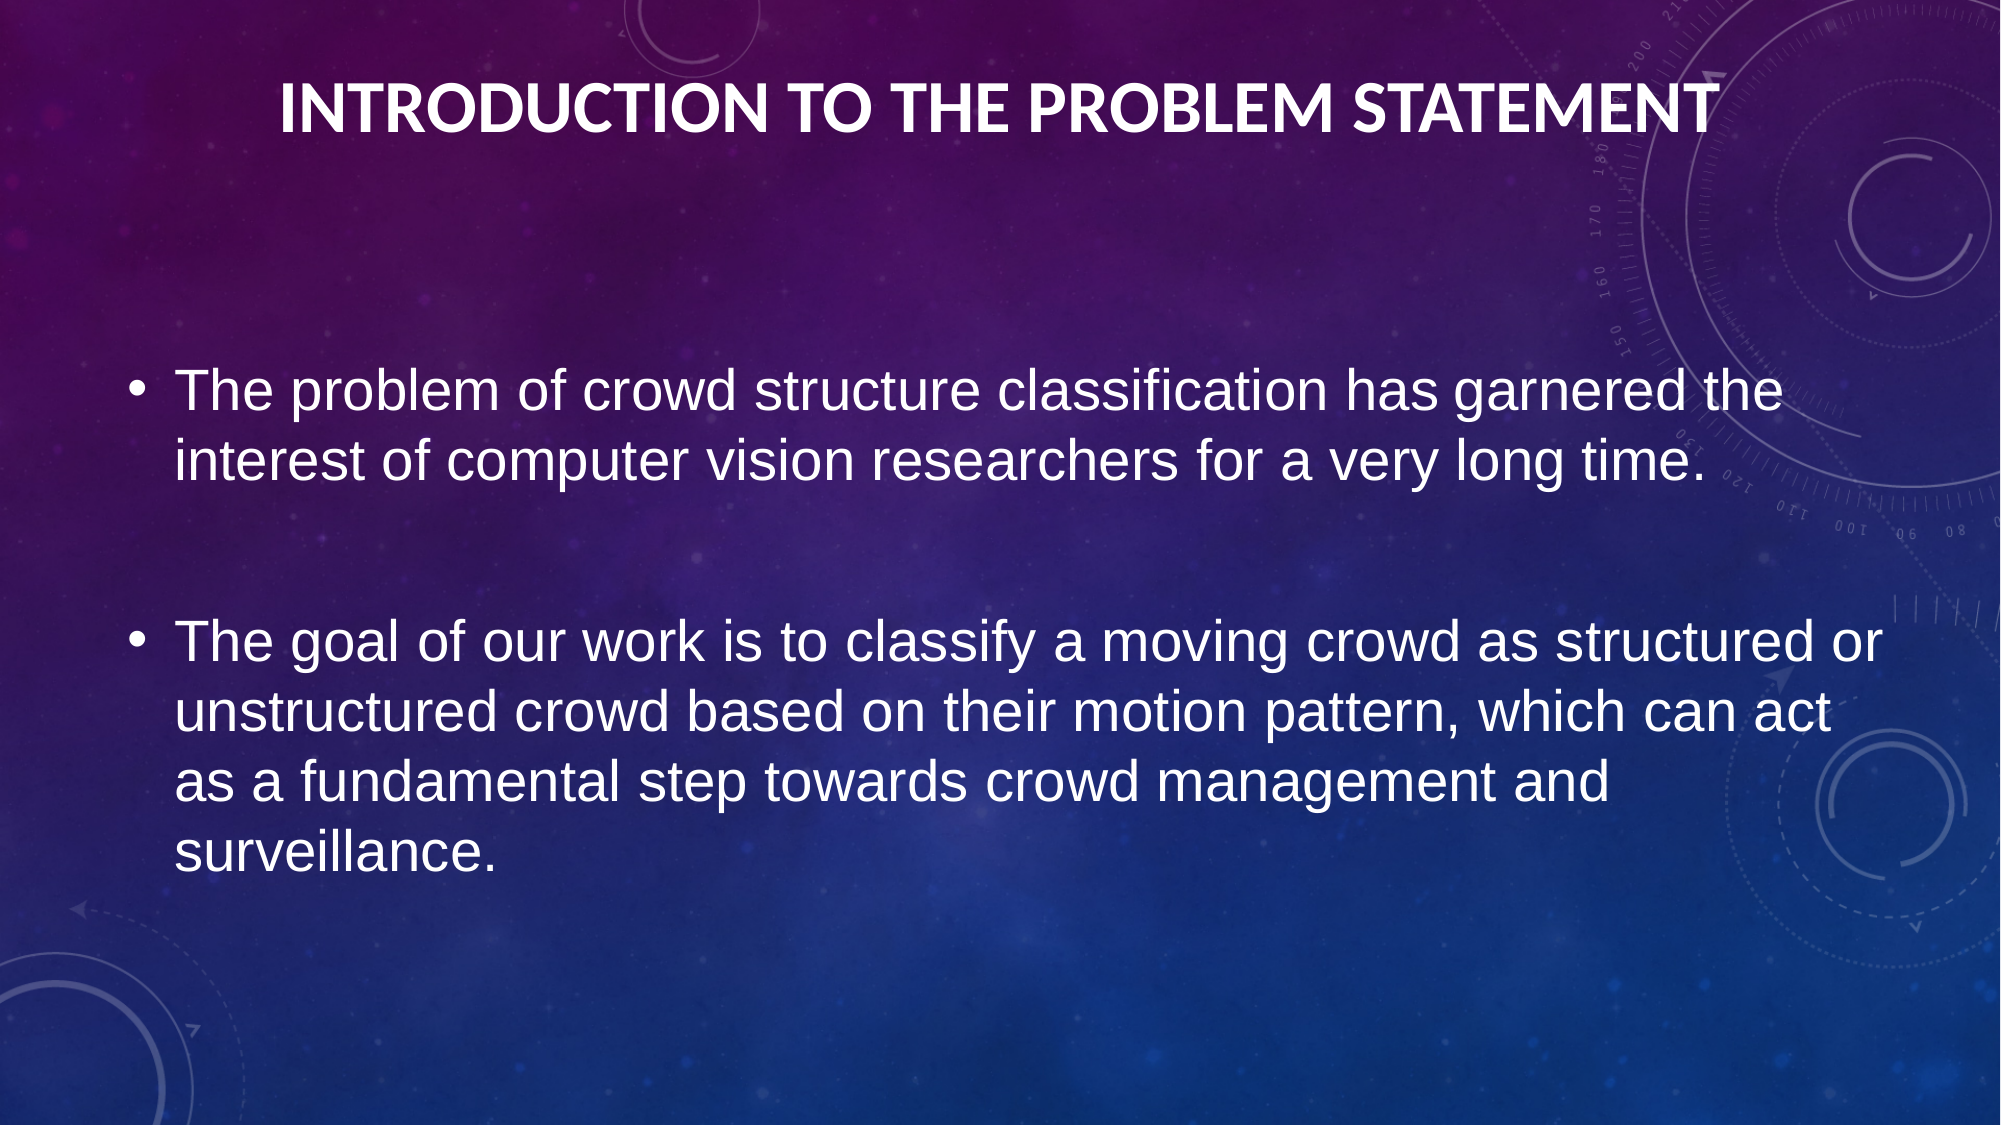

Introduction to the problem statement
The problem of crowd structure classification has garnered the interest of computer vision researchers for a very long time.

The goal of our work is to classify a moving crowd as structured or unstructured crowd based on their motion pattern, which can act as a fundamental step towards crowd management and surveillance.